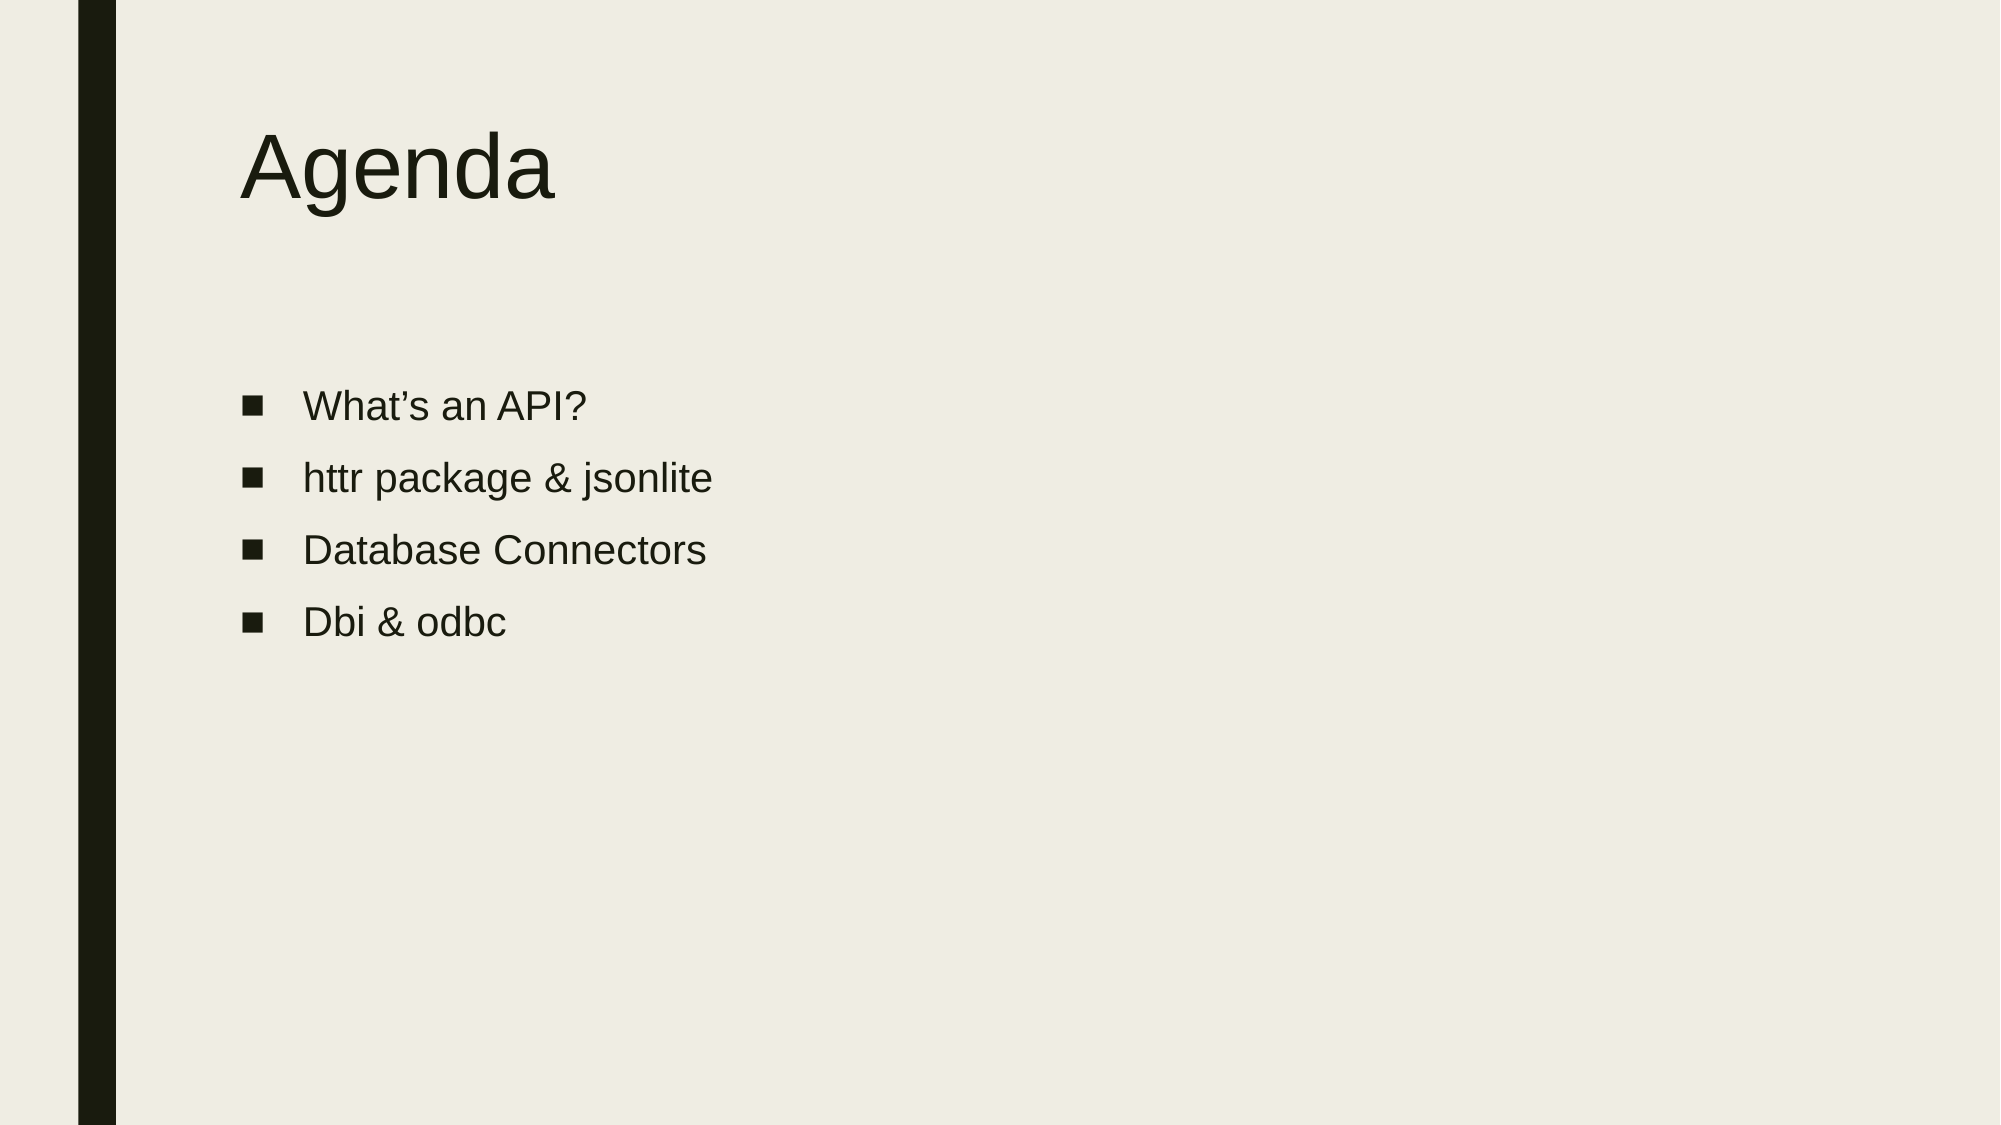

# Agenda
What’s an API?
httr package & jsonlite
Database Connectors
Dbi & odbc